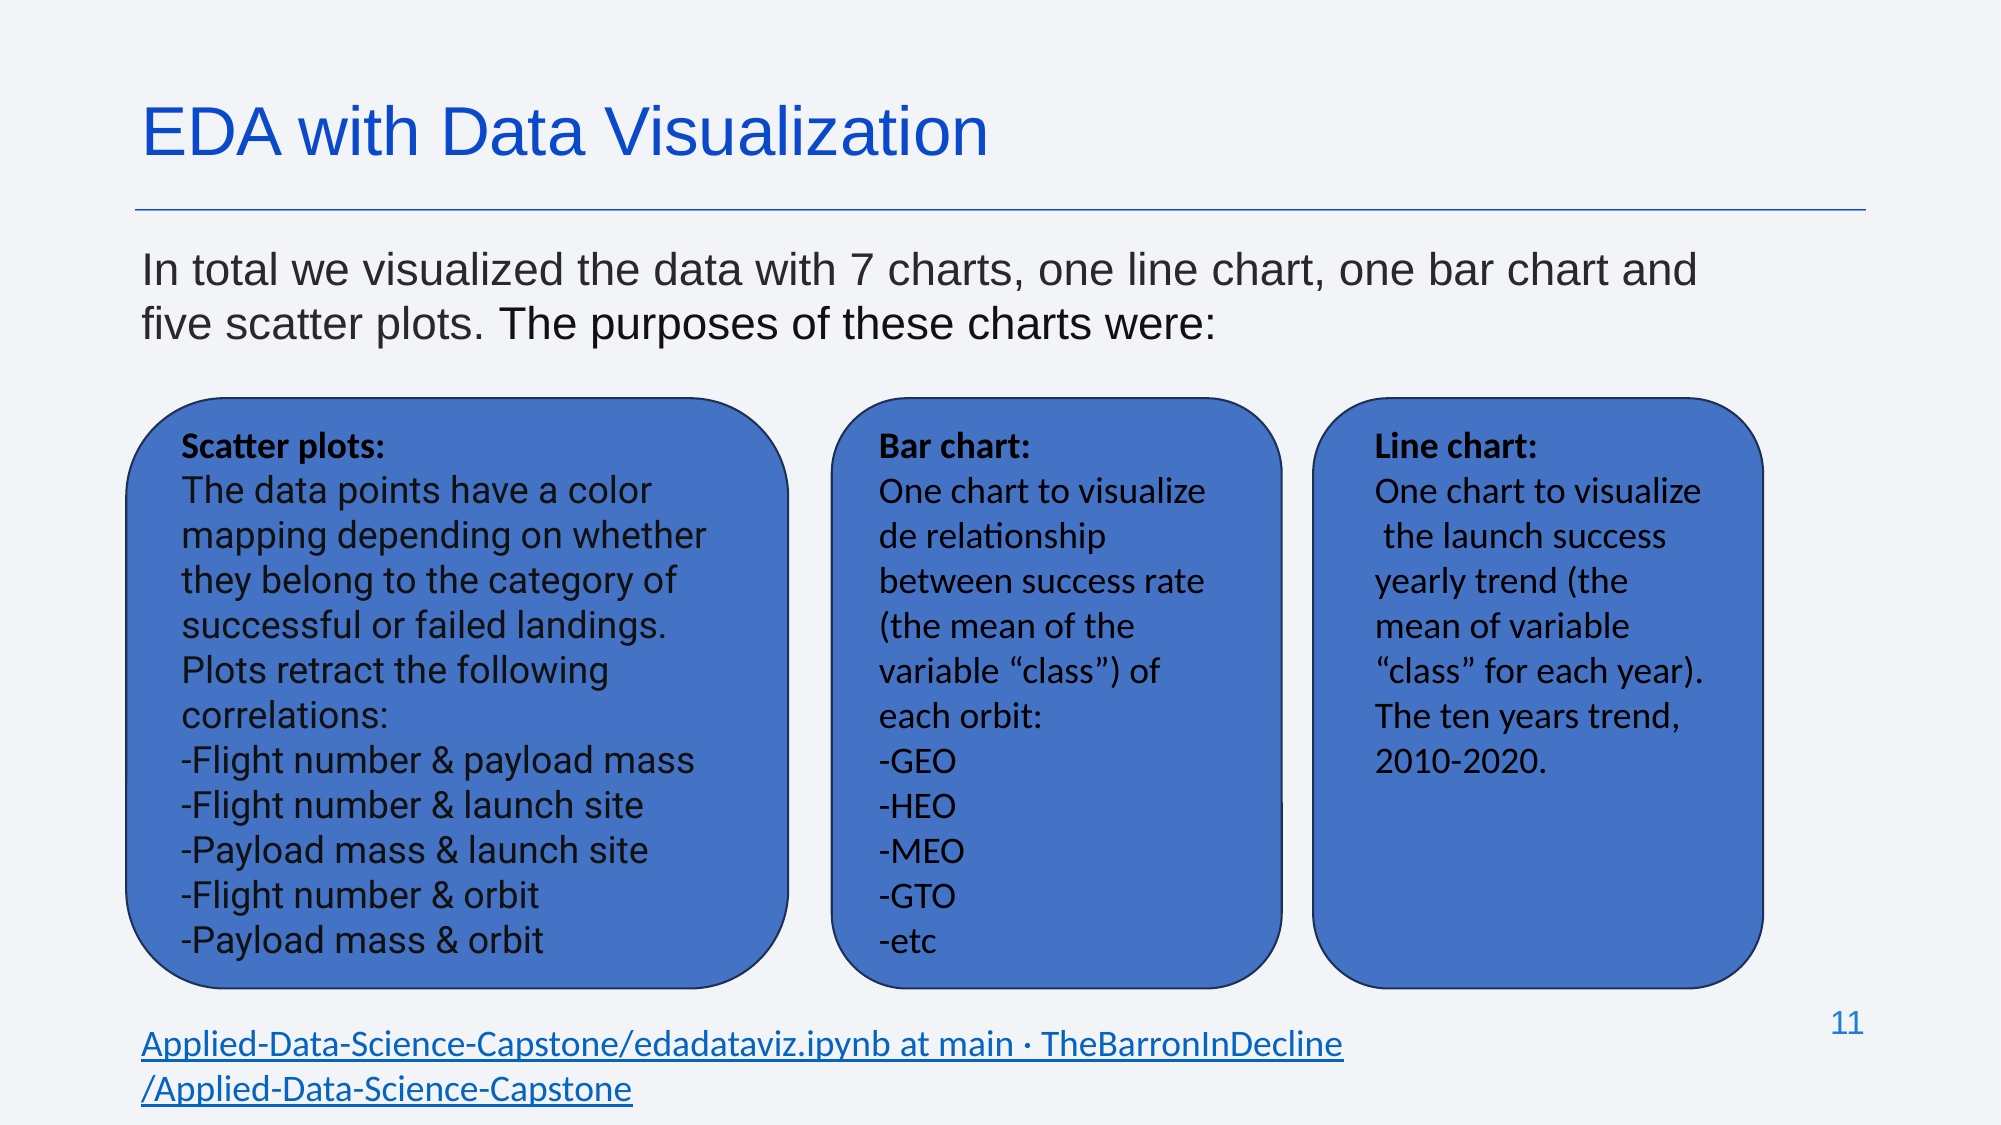

EDA with Data Visualization
In total we visualized the data with 7 charts, one line chart, one bar chart and five scatter plots. The purposes of these charts were:

Scatter plots:
The data points have a color mapping depending on whether they belong to the category of successful or failed landings. Plots retract the following correlations:
-Flight number & payload mass
-Flight number & launch site
-Payload mass & launch site
-Flight number & orbit
-Payload mass & orbit
Bar chart:
One chart to visualize de relationship between success rate (the mean of the variable “class”) of each orbit:
-GEO
-HEO
-MEO
-GTO
-etc
Line chart:
One chart to visualize  the launch success yearly trend (the mean of variable “class” for each year).
The ten years trend, 2010-2020.
11
Applied-Data-Science-Capstone/edadataviz.ipynb at main · TheBarronInDecline/Applied-Data-Science-Capstone